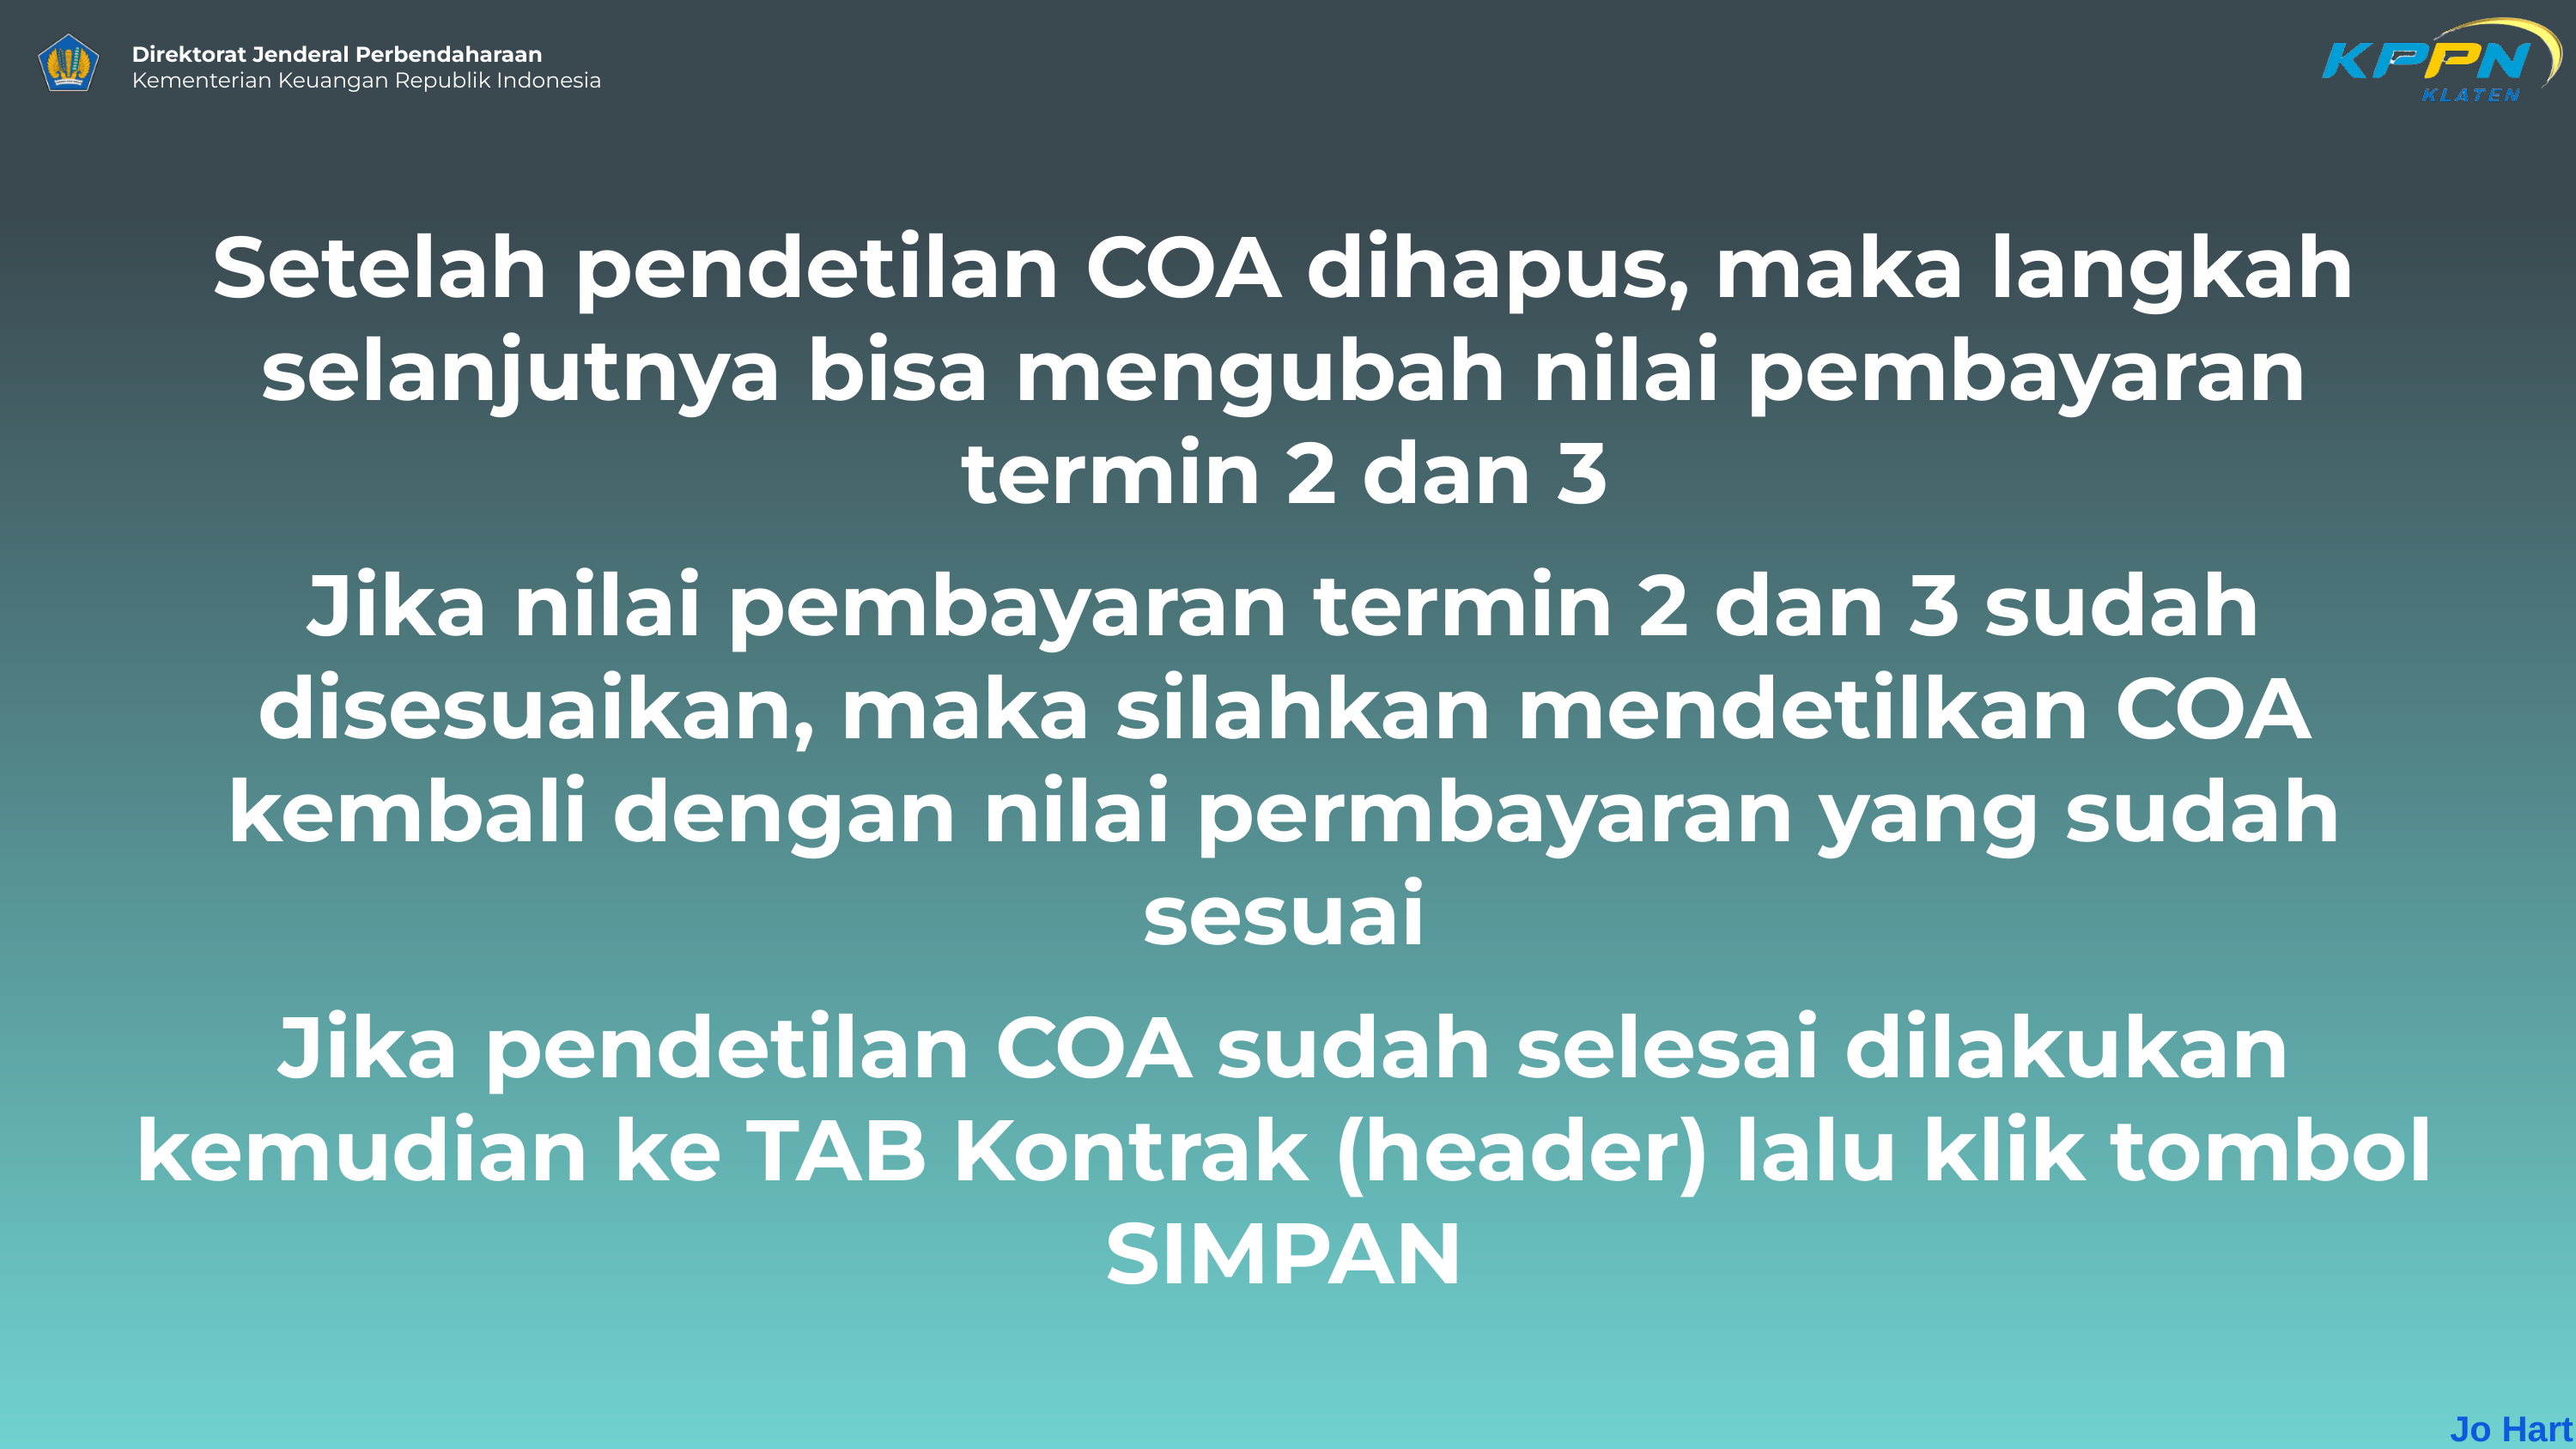

Setelah pendetilan COA dihapus, maka langkah selanjutnya bisa mengubah nilai pembayaran termin 2 dan 3
Jika nilai pembayaran termin 2 dan 3 sudah disesuaikan, maka silahkan mendetilkan COA kembali dengan nilai permbayaran yang sudah sesuai
Jika pendetilan COA sudah selesai dilakukan kemudian ke TAB Kontrak (header) lalu klik tombol SIMPAN